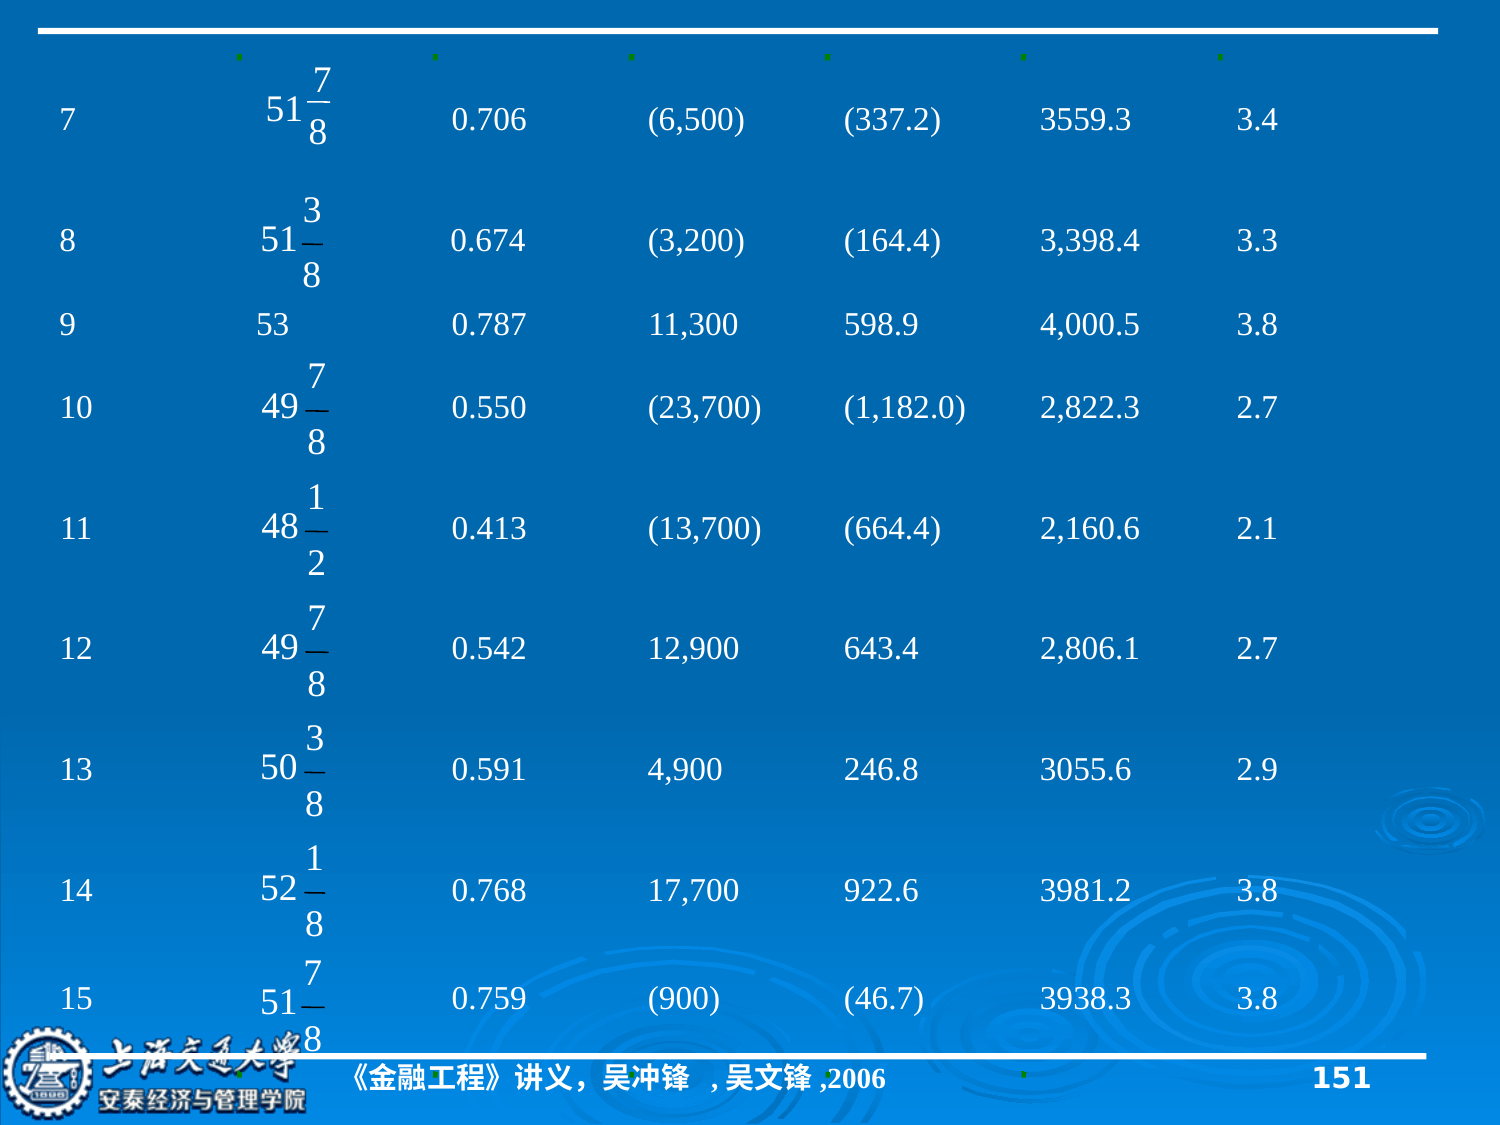

7

51
7
0.706
(6,500)
(337.2)
3559.3
3.4

8
3
51

8
8
0.674
(3,200)
(164.4)
3,398.4
3.3
9
53
0.787
11,300
598.9
4,000.5
3.8
7
49

8
10
0.550
(23,700)
(1,182.0)
2,822.3
2.7
1
48

2
11
0.413
(13,700)
(664.4)
2,160.6
2.1
7
49

8
12
0.542
12,900
643.4
2,806.1
2.7
3
50

8
13
0.591
4,900
246.8
3055.6
2.9
1
52

8
14
0.768
17,700
922.6
3981.2
3.8
7
51

8
15
0.759
(900)
(46.7)
3938.3
3.8